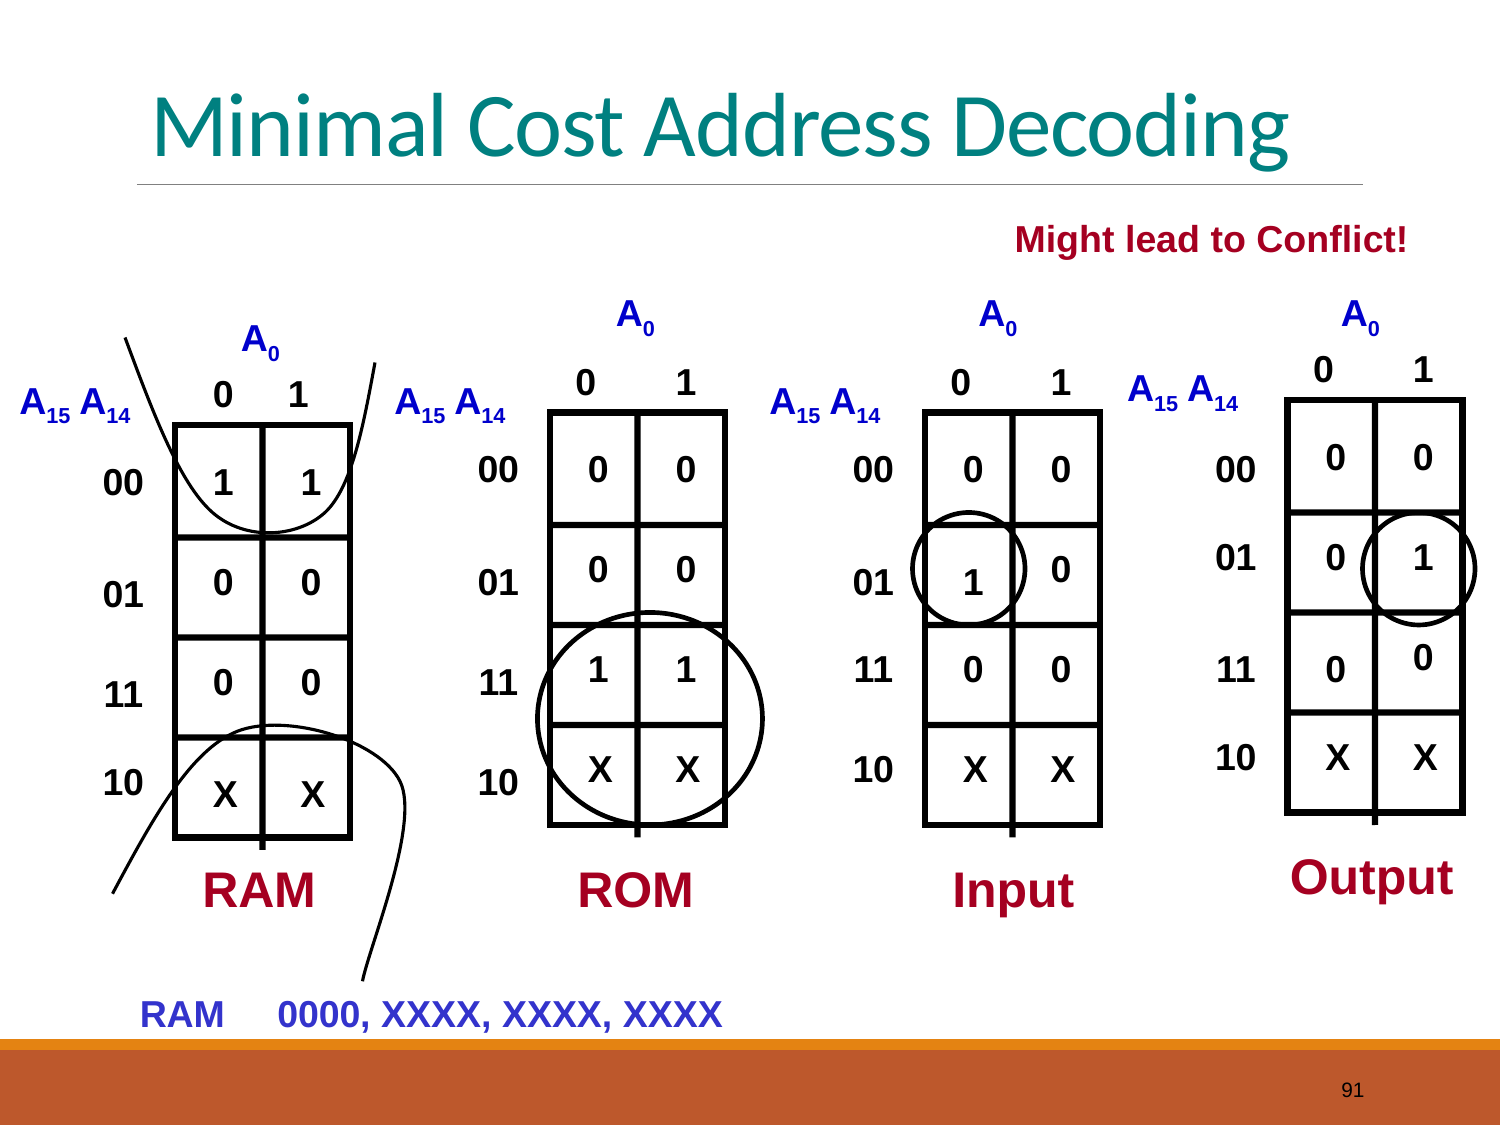

# Minimal Cost Address Decoding
Might lead to Conflict!
A0
A0
A0
A0

 0
 1
 0
 1
 0
 1
 0
 1
A15 A14
A15 A14
A15 A14
A15 A14

 0
 0
00
 0
 0
00
 0
 0
00
00
 1
 1

01
 0
 1
 0
 0
 0
 0
 0
01
01
 1
01

 0
 1
 1
11
 0
 0
11
 0
 0
 0
11
11

10
 X
 X
 X
 X
10
 X
 X
10
10
 X
 X
Output
RAM
ROM
Input
RAM     0000, XXXX, XXXX, XXXX
91